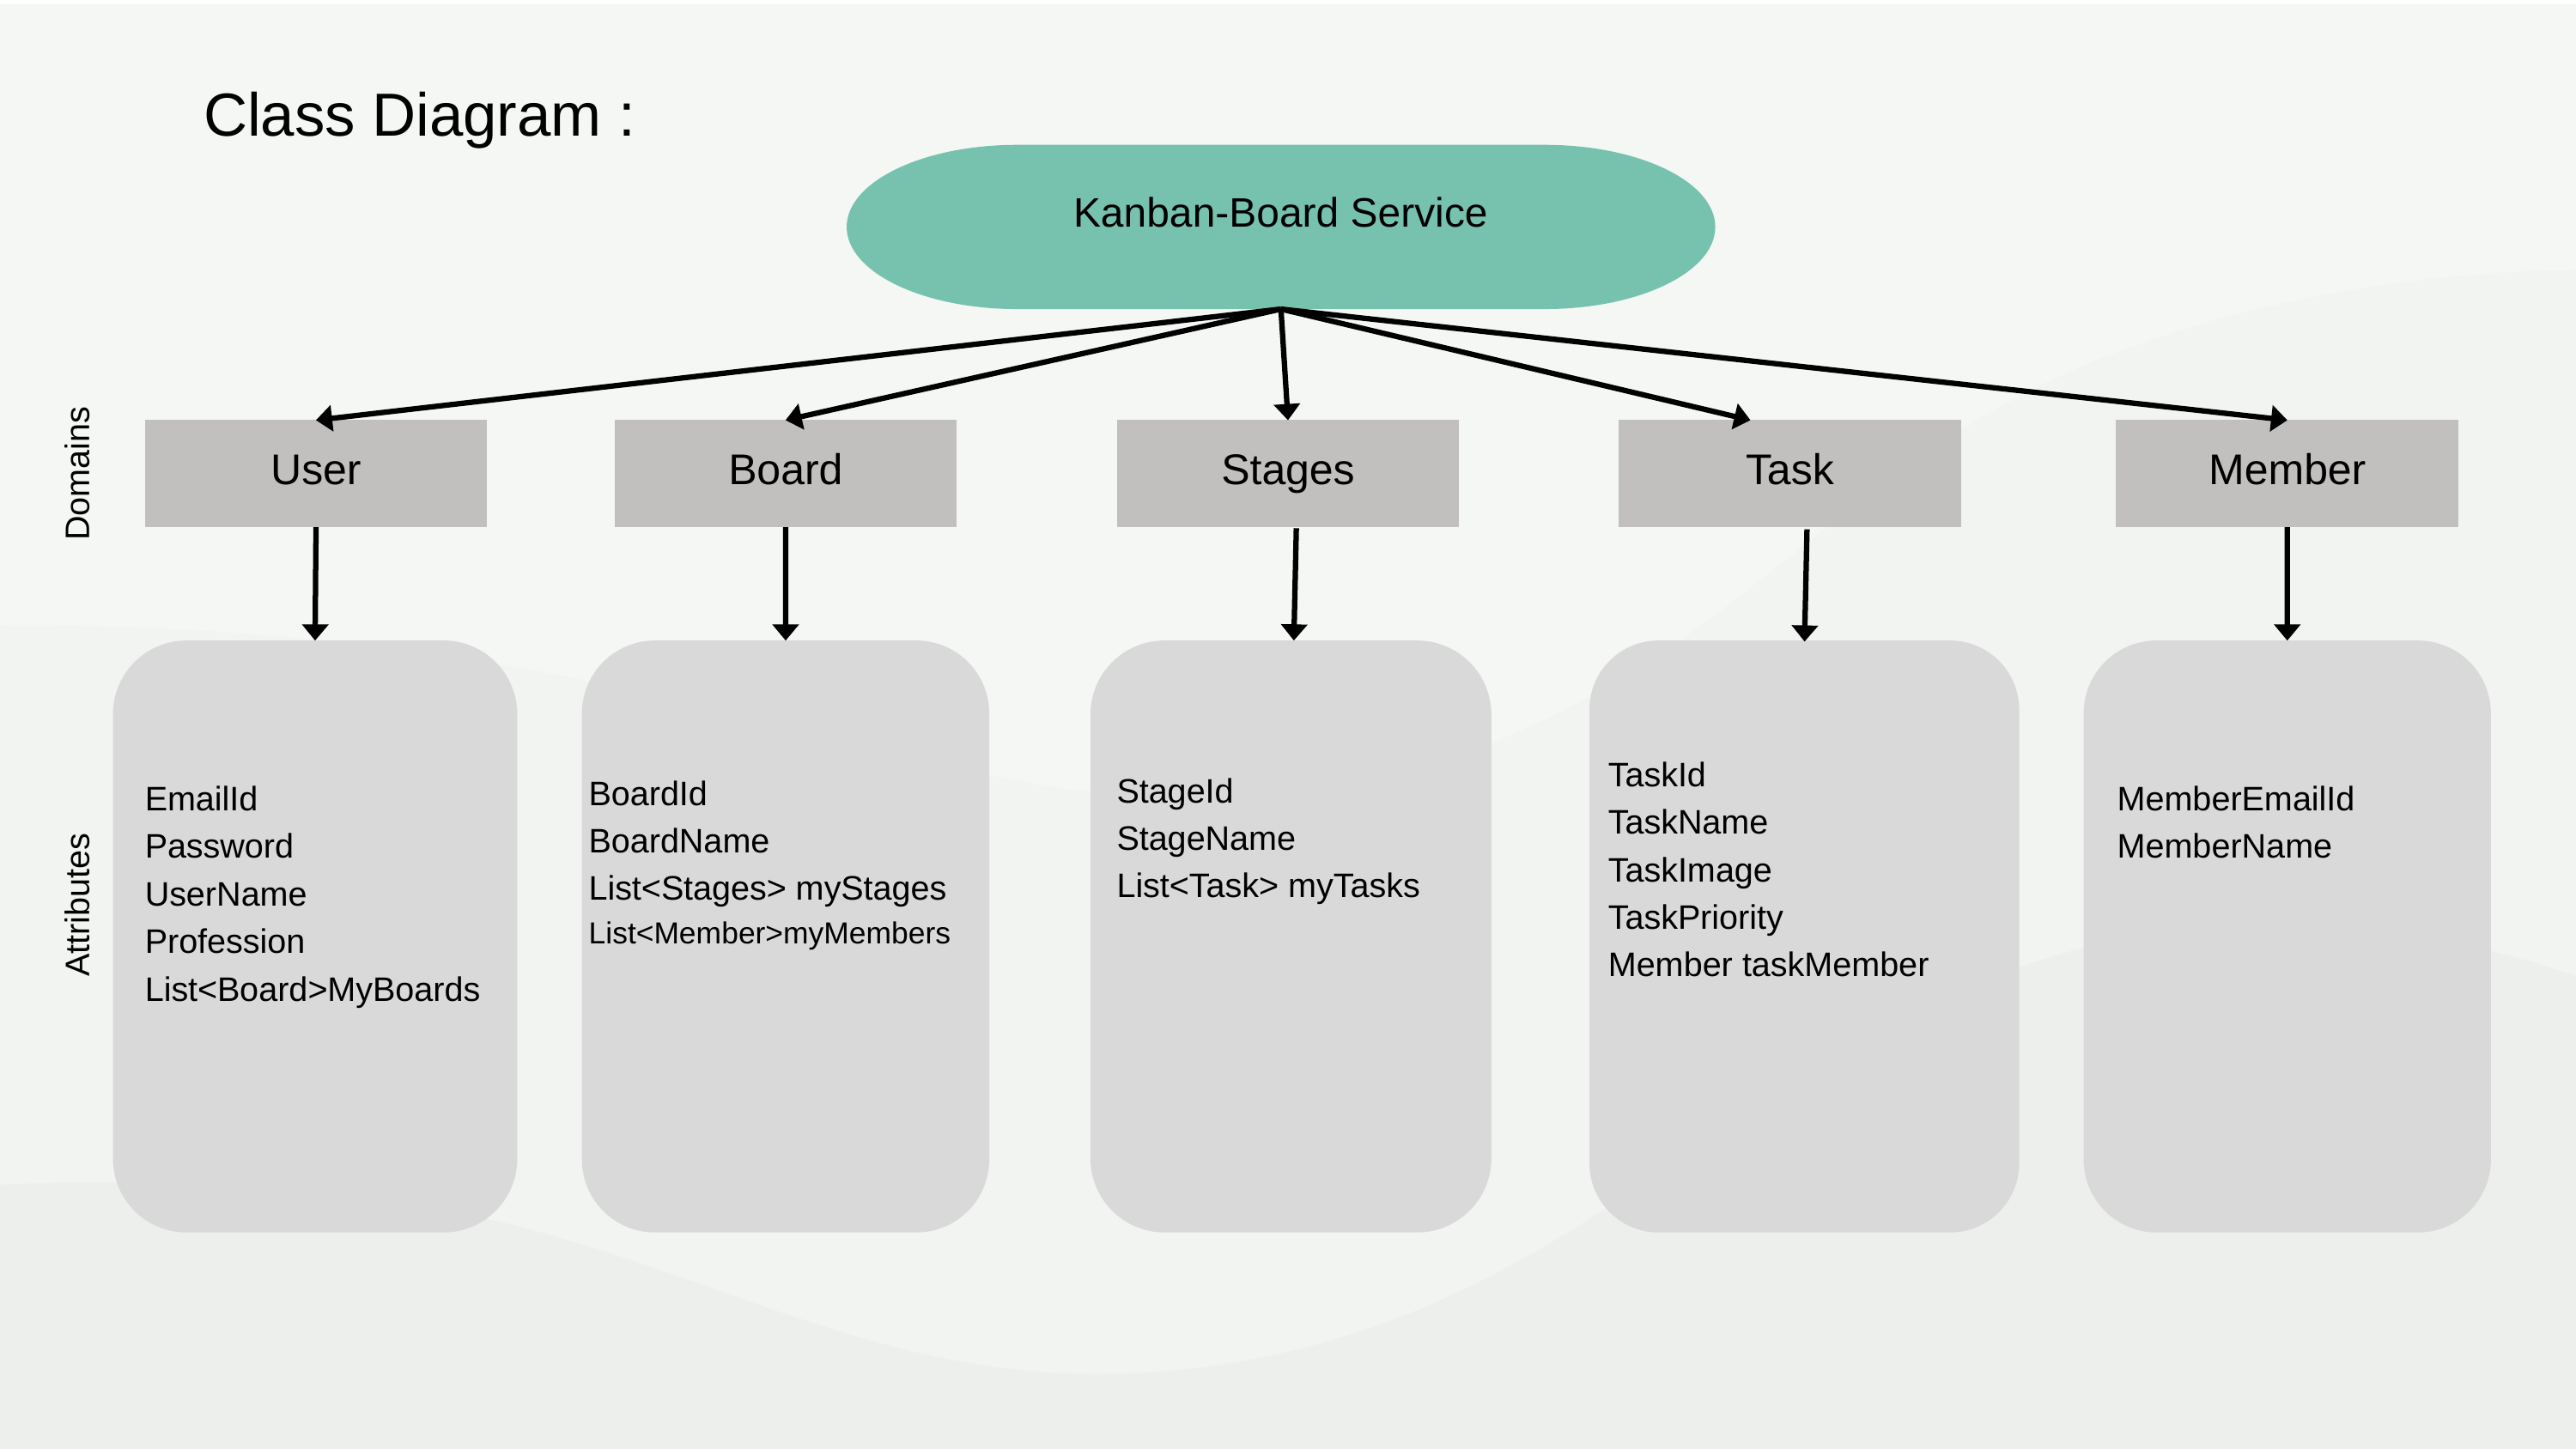

Class Diagram :

Kanban-Board Service

User

Board

Stages

Task

Member
Domains

TaskId
TaskName
TaskImage
TaskPriority
Member taskMember

StageId
StageName
List<Task> myTasks

BoardId
BoardName
List<Stages> myStages
List<Member>myMembers

EmailId
Password
UserName
Profession
List<Board>MyBoards

MemberEmailId
MemberName

Attributes